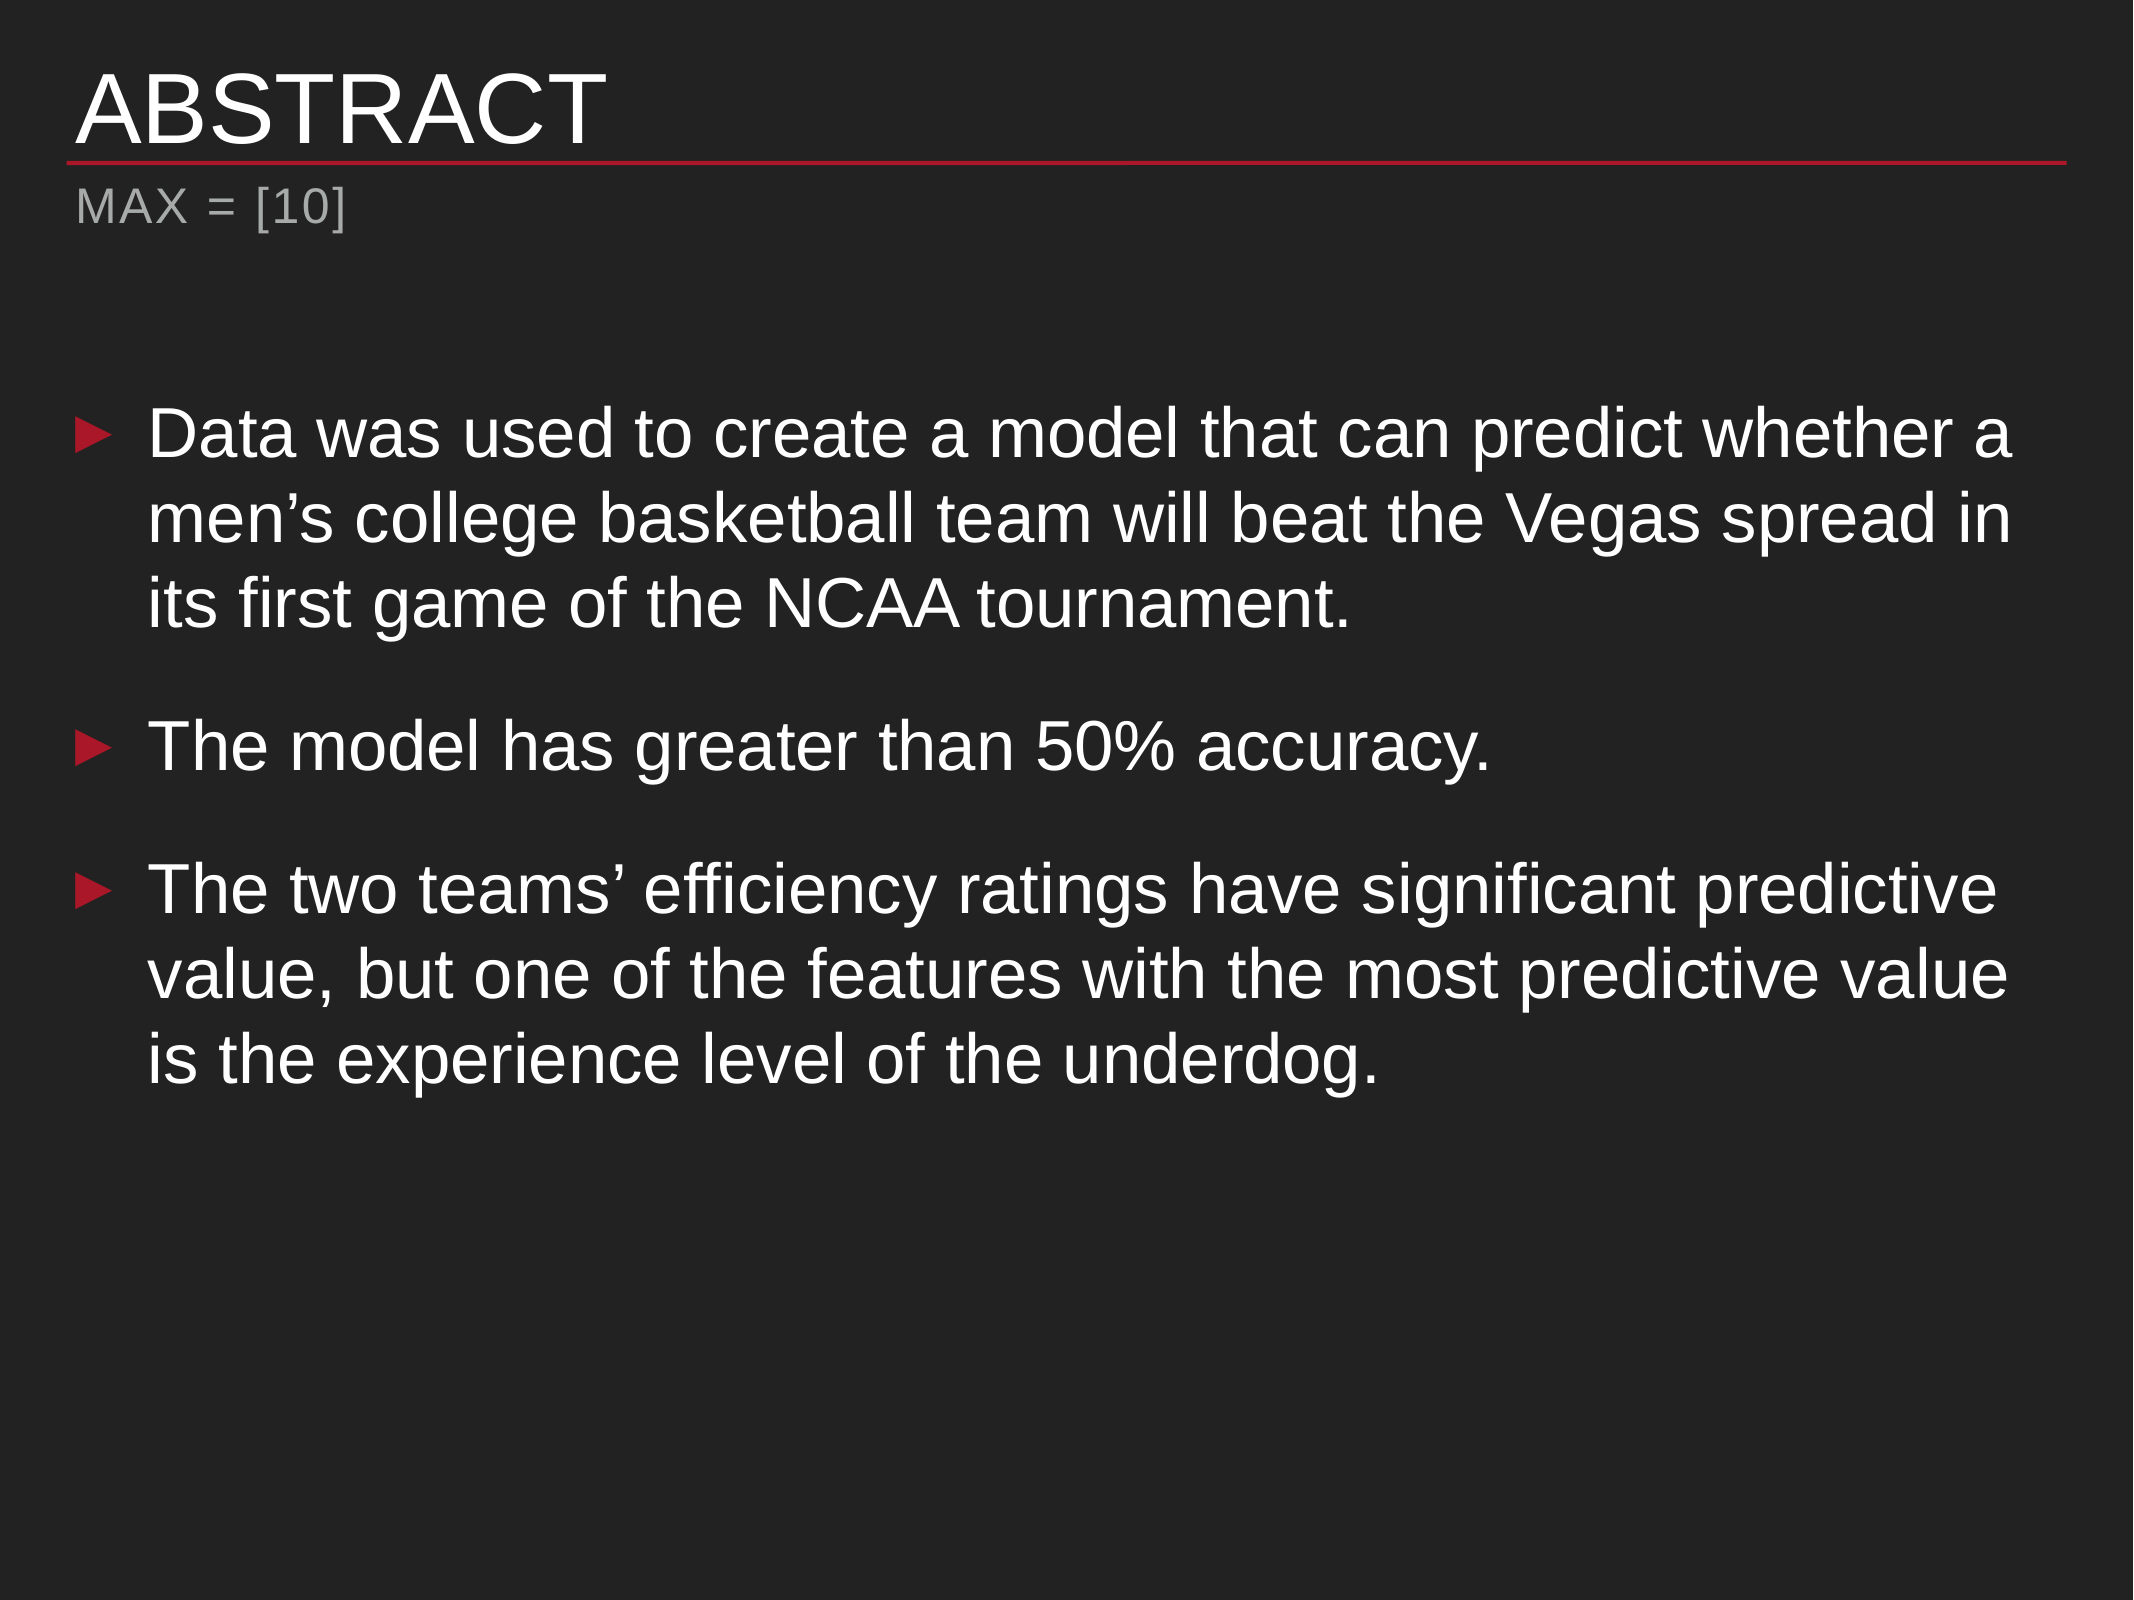

# Abstract
Max = [10]
Data was used to create a model that can predict whether a men’s college basketball team will beat the Vegas spread in its first game of the NCAA tournament.
The model has greater than 50% accuracy.
The two teams’ efficiency ratings have significant predictive value, but one of the features with the most predictive value is the experience level of the underdog.